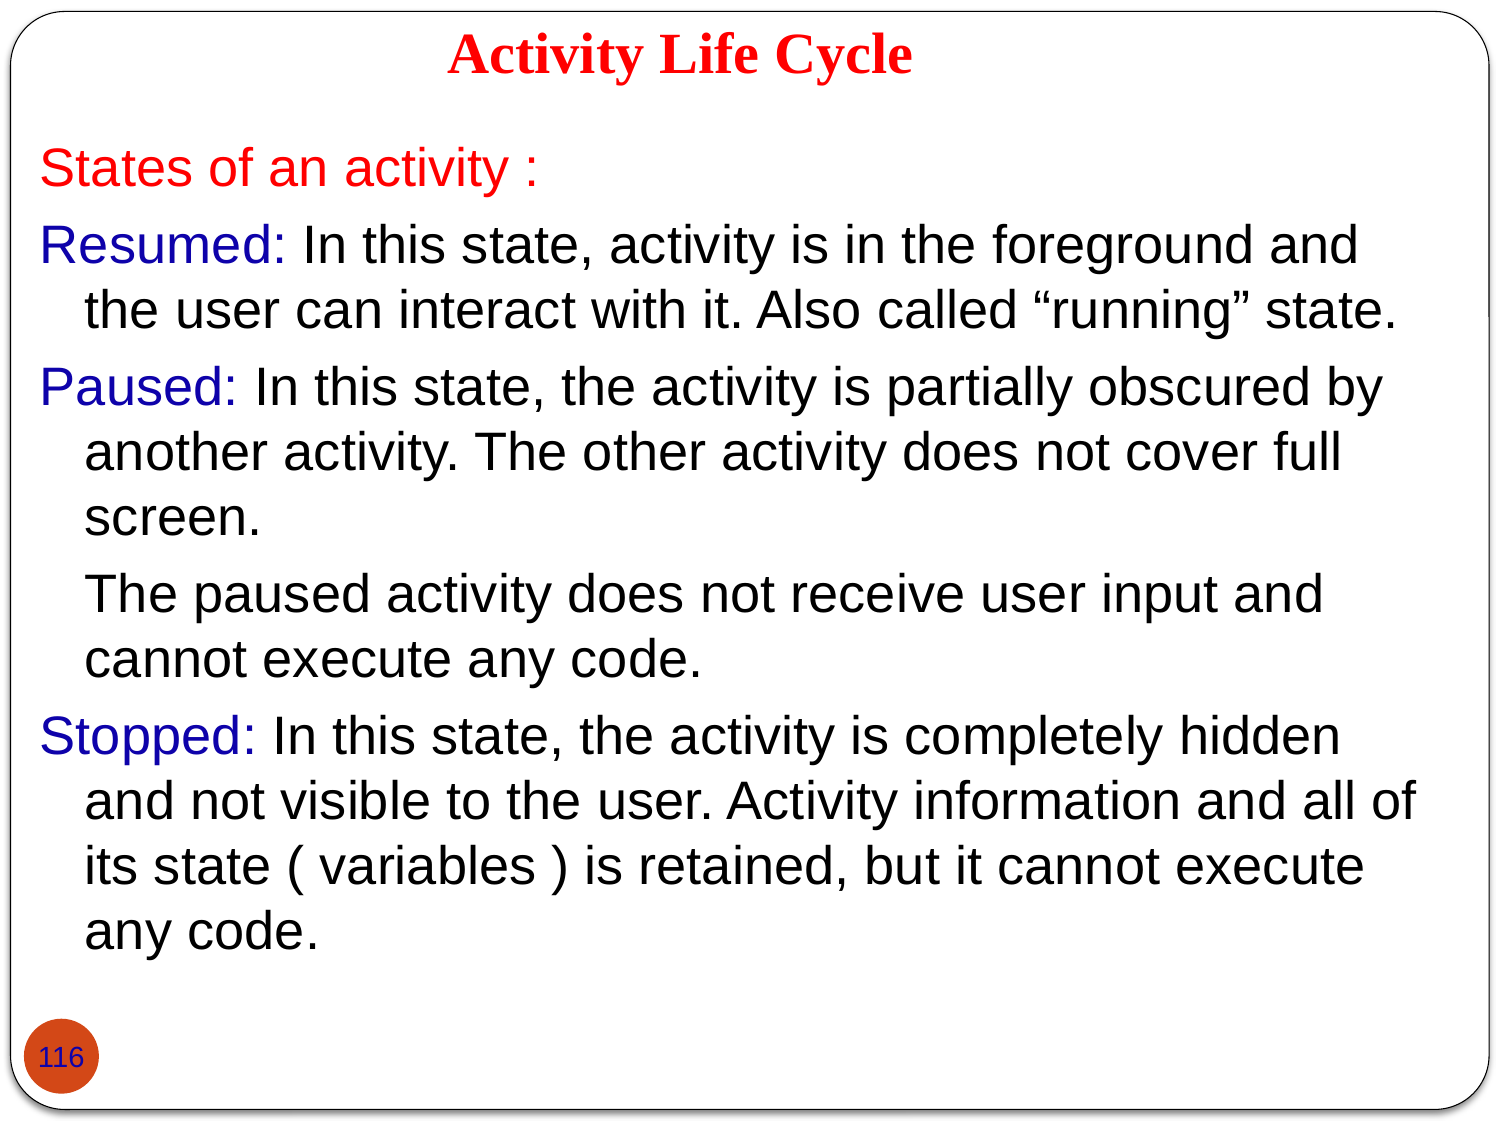

# Activity Life Cycle
States of an activity :
Resumed: In this state, activity is in the foreground and the user can interact with it. Also called “running” state.
Paused: In this state, the activity is partially obscured by another activity. The other activity does not cover full screen.
	The paused activity does not receive user input and cannot execute any code.
Stopped: In this state, the activity is completely hidden and not visible to the user. Activity information and all of its state ( variables ) is retained, but it cannot execute any code.

116